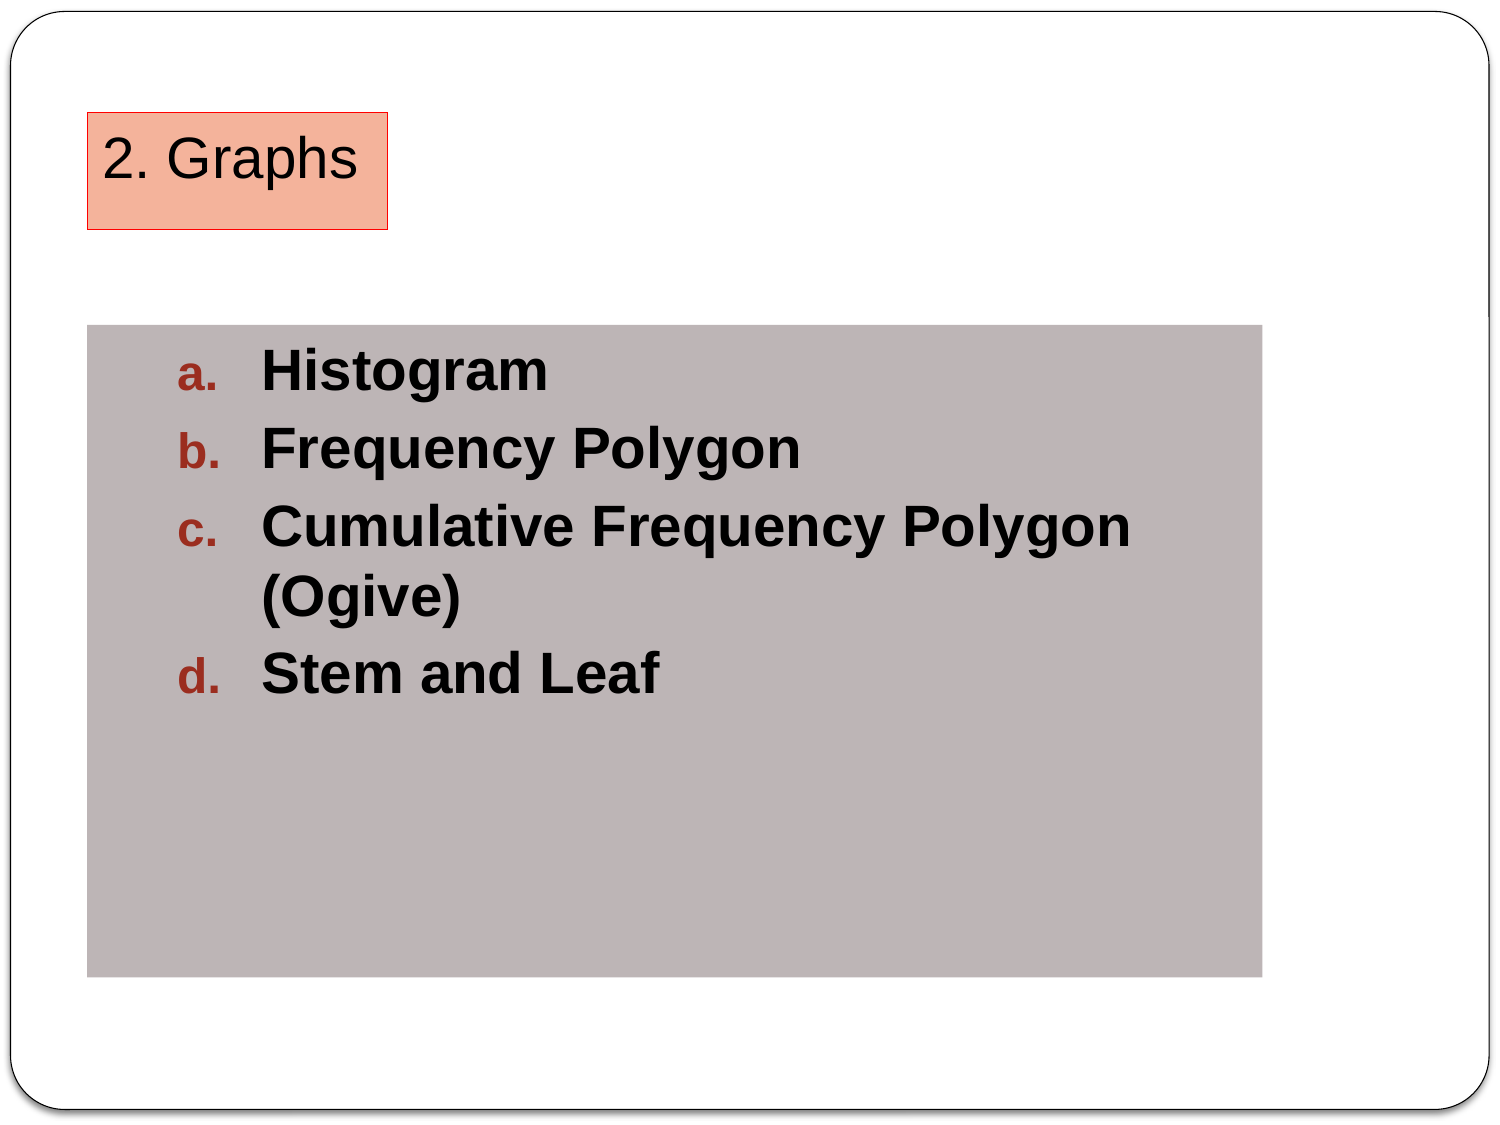

2. Graphs
Histogram
Frequency Polygon
Cumulative Frequency Polygon (Ogive)
Stem and Leaf